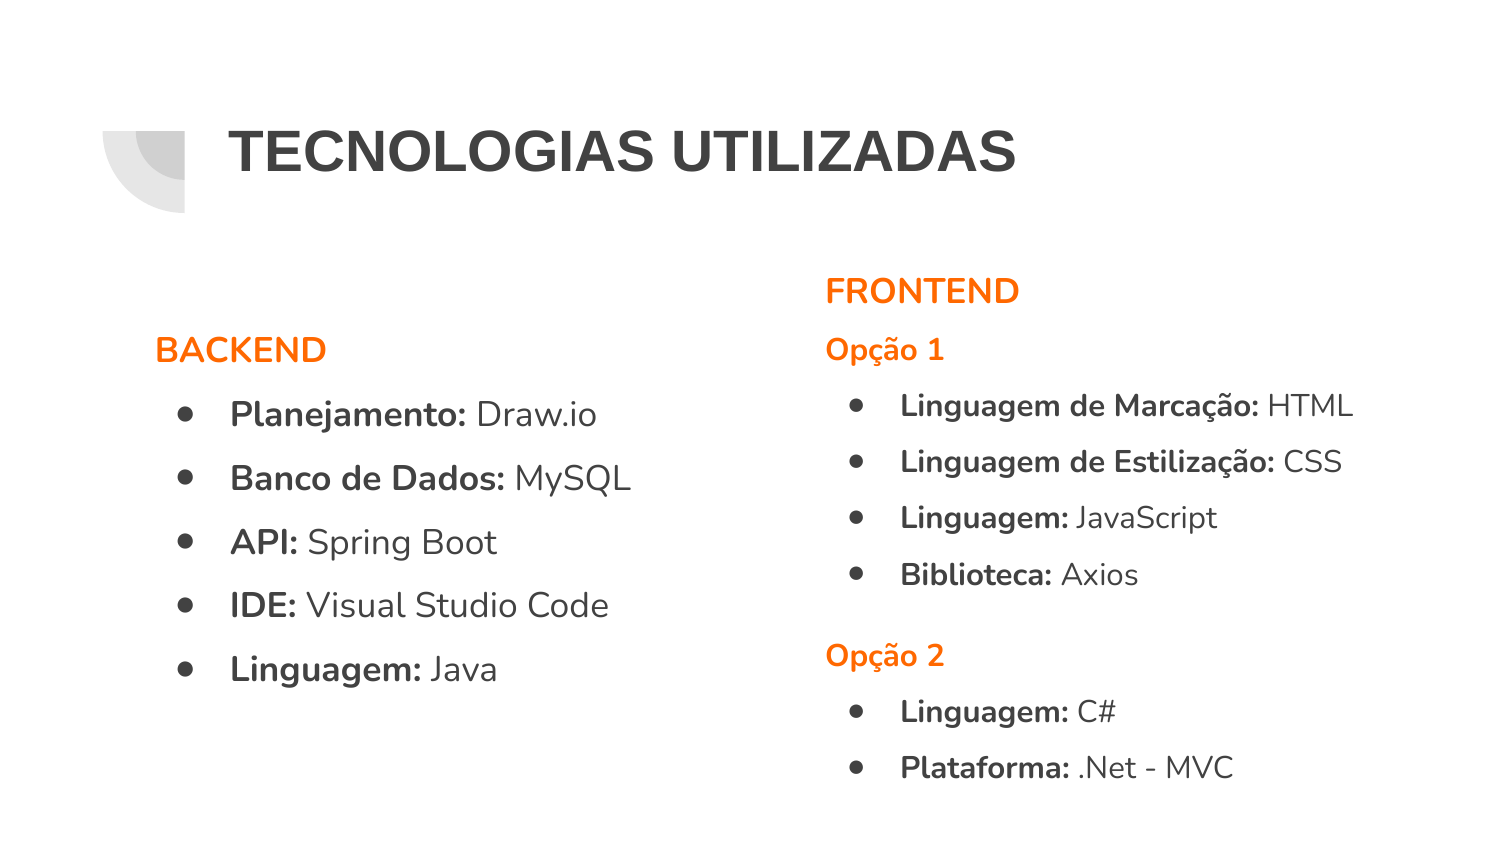

# TECNOLOGIAS UTILIZADAS
FRONTEND
Opção 1
Linguagem de Marcação: HTML
Linguagem de Estilização: CSS
Linguagem: JavaScript
Biblioteca: Axios
Opção 2
Linguagem: C#
Plataforma: .Net - MVC
BACKEND
Planejamento: Draw.io
Banco de Dados: MySQL
API: Spring Boot
IDE: Visual Studio Code
Linguagem: Java